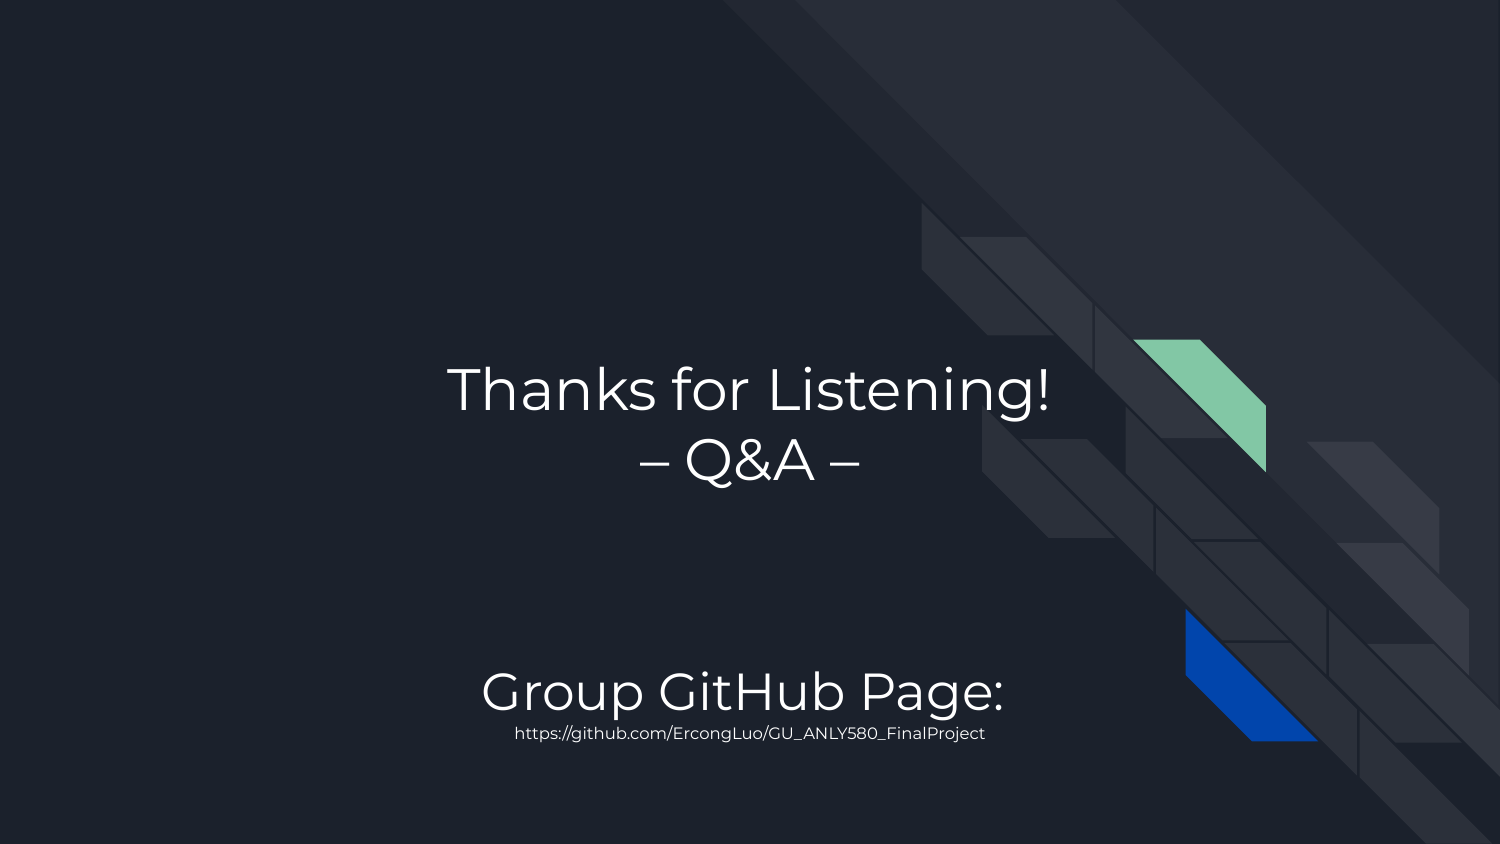

# Thanks for Listening!
– Q&A –
Group GitHub Page:
https://github.com/ErcongLuo/GU_ANLY580_FinalProject